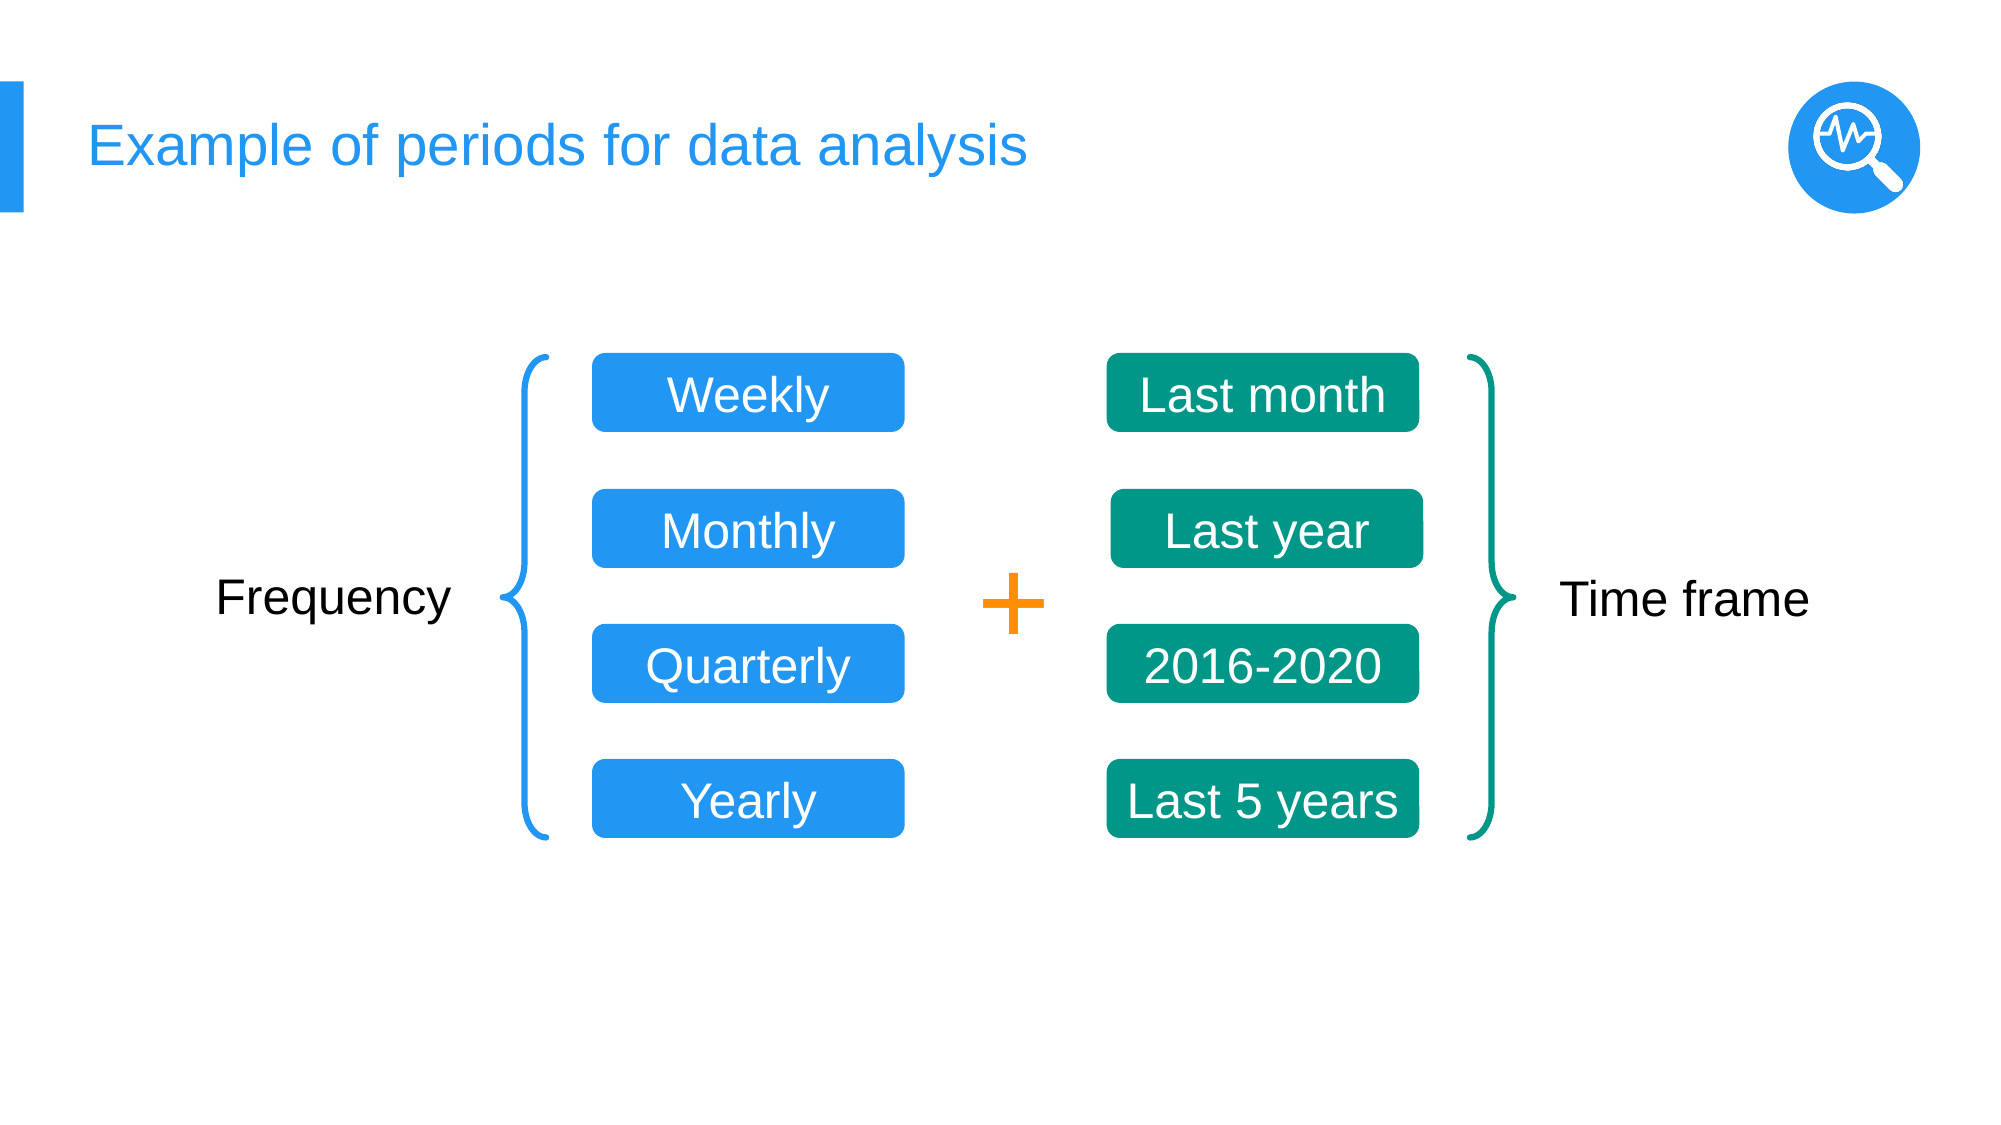

# Example of periods for data analysis
Weekly
Last month

Monthly
Last year
+
Frequency
Time frame
Quarterly
2016-2020
Yearly
Last 5 years